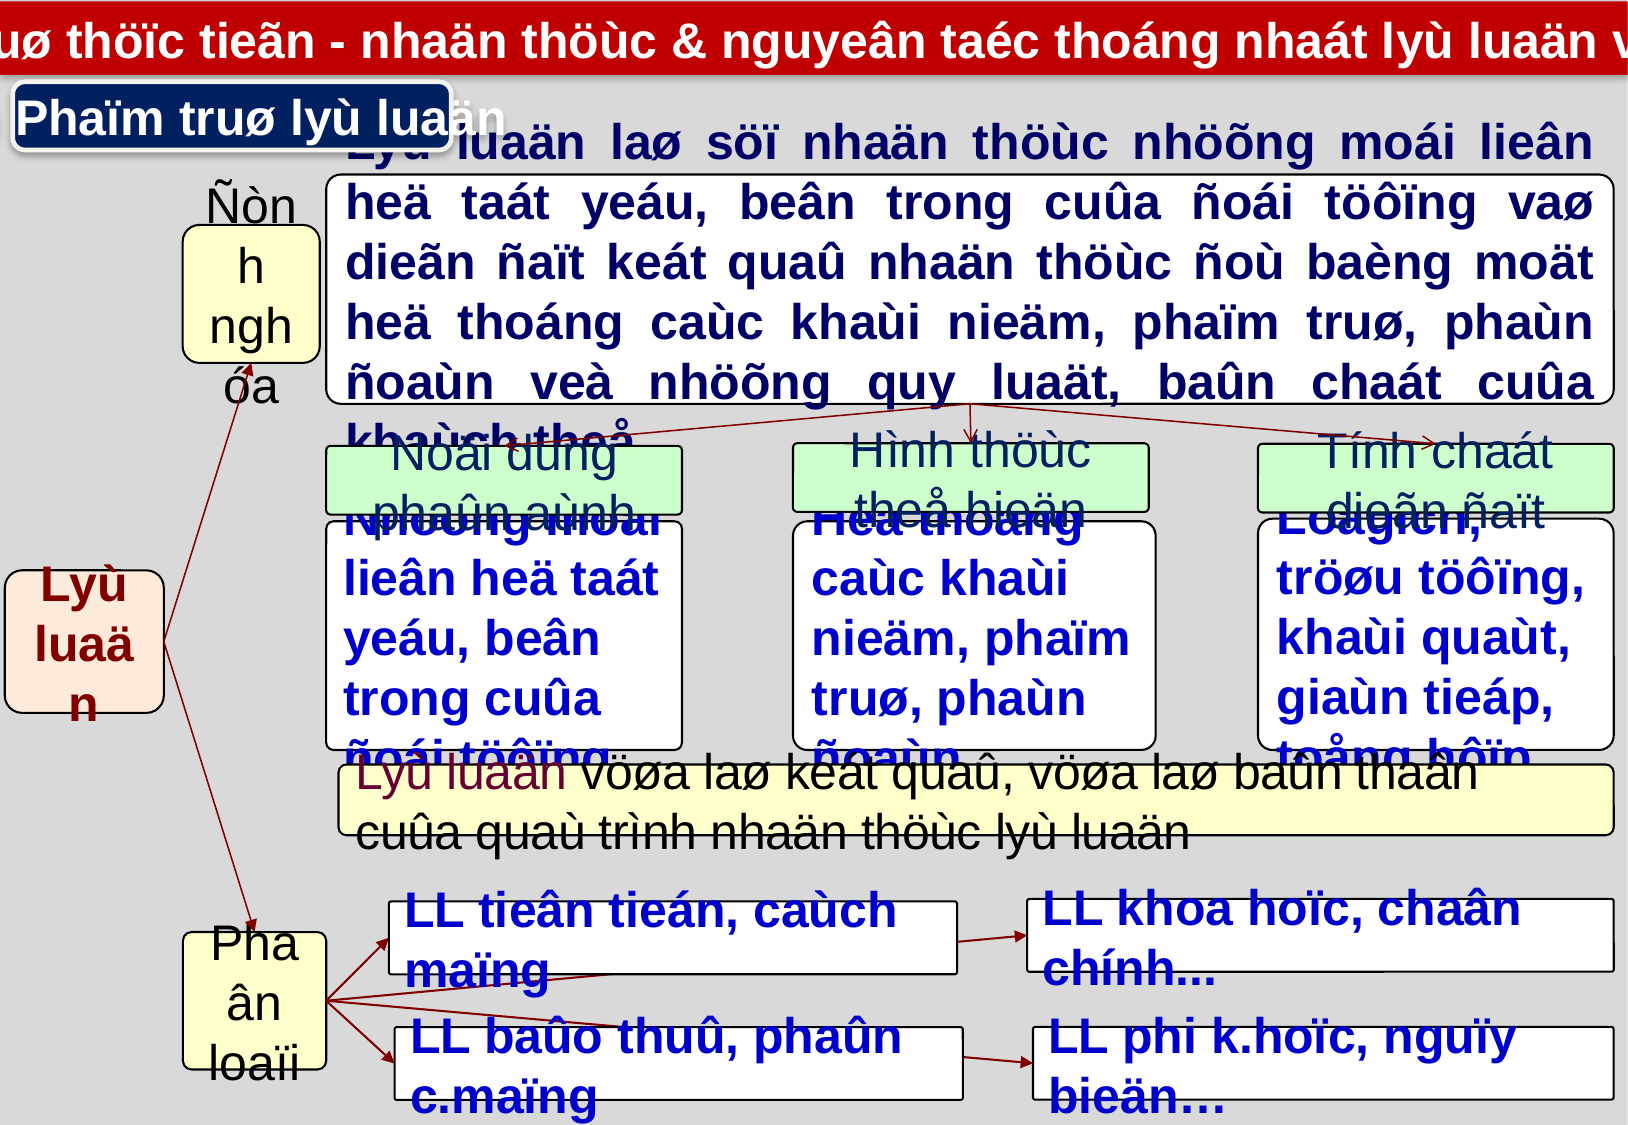

3. Phaïm truø thöïc tieãn - nhaän thöùc & nguyeân taéc thoáng nhaát lyù luaän vaø th.tieãn
c) Phaïm truø lyù luaän
Lyù luaän laø söï nhaän thöùc nhöõng moái lieân heä taát yeáu, beân trong cuûa ñoái töôïng vaø dieãn ñaït keát quaû nhaän thöùc ñoù baèng moät heä thoáng caùc khaùi nieäm, phaïm truø, phaùn ñoaùn veà nhöõng quy luaät, baûn chaát cuûa khaùch theå.
Ñònh nghóa
Hình thöùc theå hieän
Tính chaát dieãn ñaït
Noäi dung phaûn aùnh
Loâgích, tröøu töôïng, khaùi quaùt, giaùn tieáp, toång hôïp…
Nhöõng moái lieân heä taát yeáu, beân trong cuûa ñoái töôïng…
Heä thoáng caùc khaùi nieäm, phaïm truø, phaùn ñoaùn …
Lyù luaän
Lyù luaän vöøa laø keát quaû, vöøa laø baûn thaân cuûa quaù trình nhaän thöùc lyù luaän
LL khoa hoïc, chaân chính...
LL tieân tieán, caùch maïng
Phaân loaïi
LL phi k.hoïc, nguïy bieän…
LL baûo thuû, phaûn c.maïng